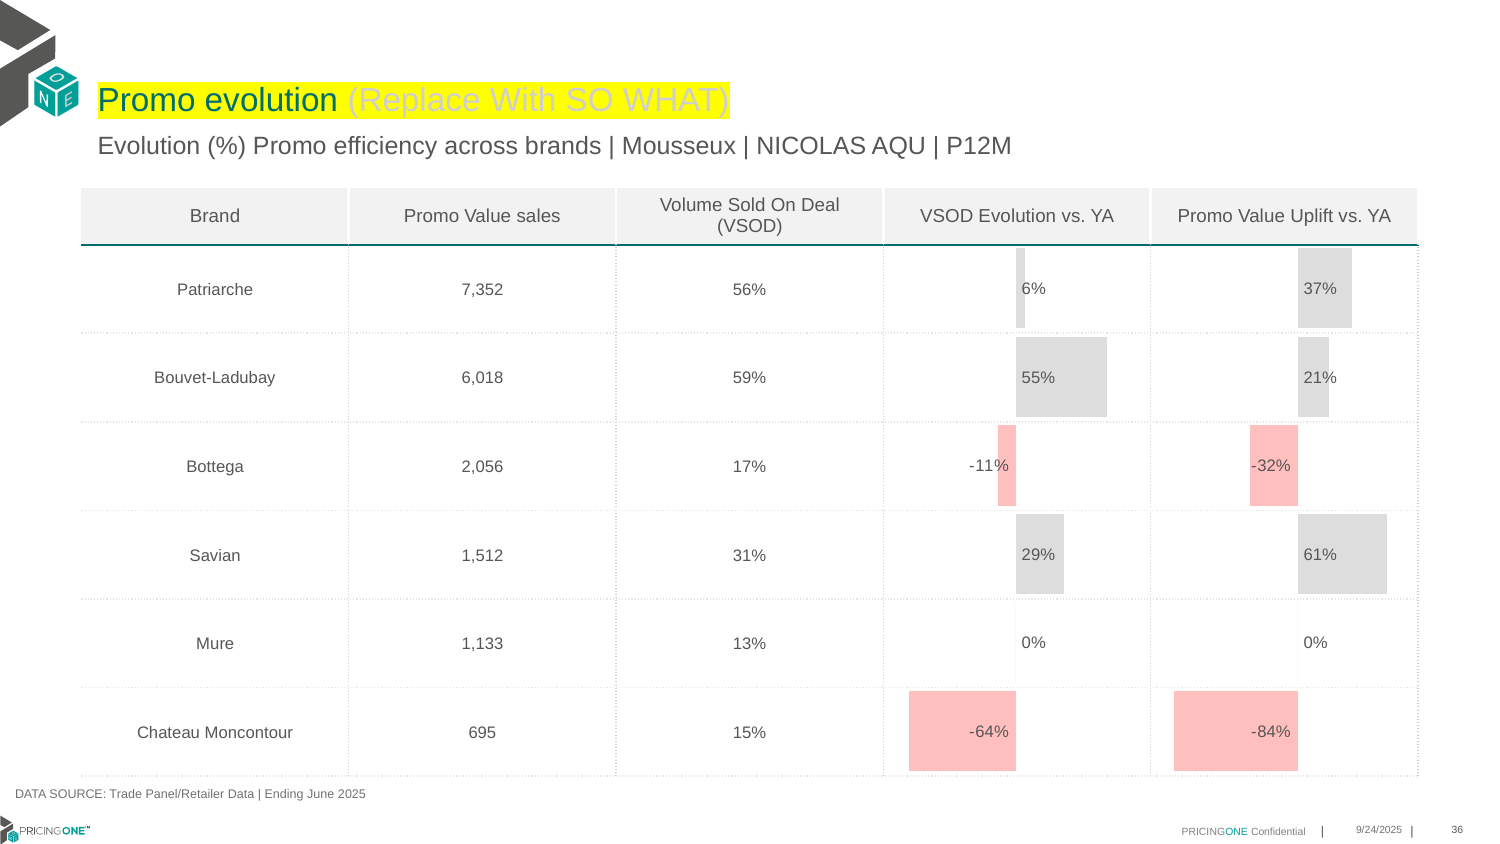

# Promo evolution (Replace With SO WHAT)
Evolution (%) Promo efficiency across brands | Mousseux | NICOLAS AQU | P12M
| Brand | Promo Value sales | Volume Sold On Deal (VSOD) | VSOD Evolution vs. YA | Promo Value Uplift vs. YA |
| --- | --- | --- | --- | --- |
| Patriarche | 7,352 | 56% |  |  |
| Bouvet-Ladubay | 6,018 | 59% |  |  |
| Bottega | 2,056 | 17% |  |  |
| Savian | 1,512 | 31% |  |  |
| Mure | 1,133 | 13% |  |  |
| Chateau Moncontour | 695 | 15% |  |  |

### Chart

| Category | VSOD Evaluation vs YA |
|---|---|
| Patriarche | 0.05699999999999994 |
| Bouvet-Ladubay | 0.5529999999999999 |
| Bottega | -0.10499999999999998 |
| Savian | 0.29200000000000004 |
| Mure | 0.0 |
| Chateau Moncontour | -0.643 |

### Chart

| Category | Promo Value Uplift vs YA |
|---|---|
| Patriarche | 0.37103992506925154 |
| Bouvet-Ladubay | 0.21380153692535742 |
| Bottega | -0.3239205788817252 |
| Savian | 0.6066193001325264 |
| Mure | 0.0 |
| Chateau Moncontour | -0.8414516179168253 |
DATA SOURCE: Trade Panel/Retailer Data | Ending June 2025

9/24/2025
36